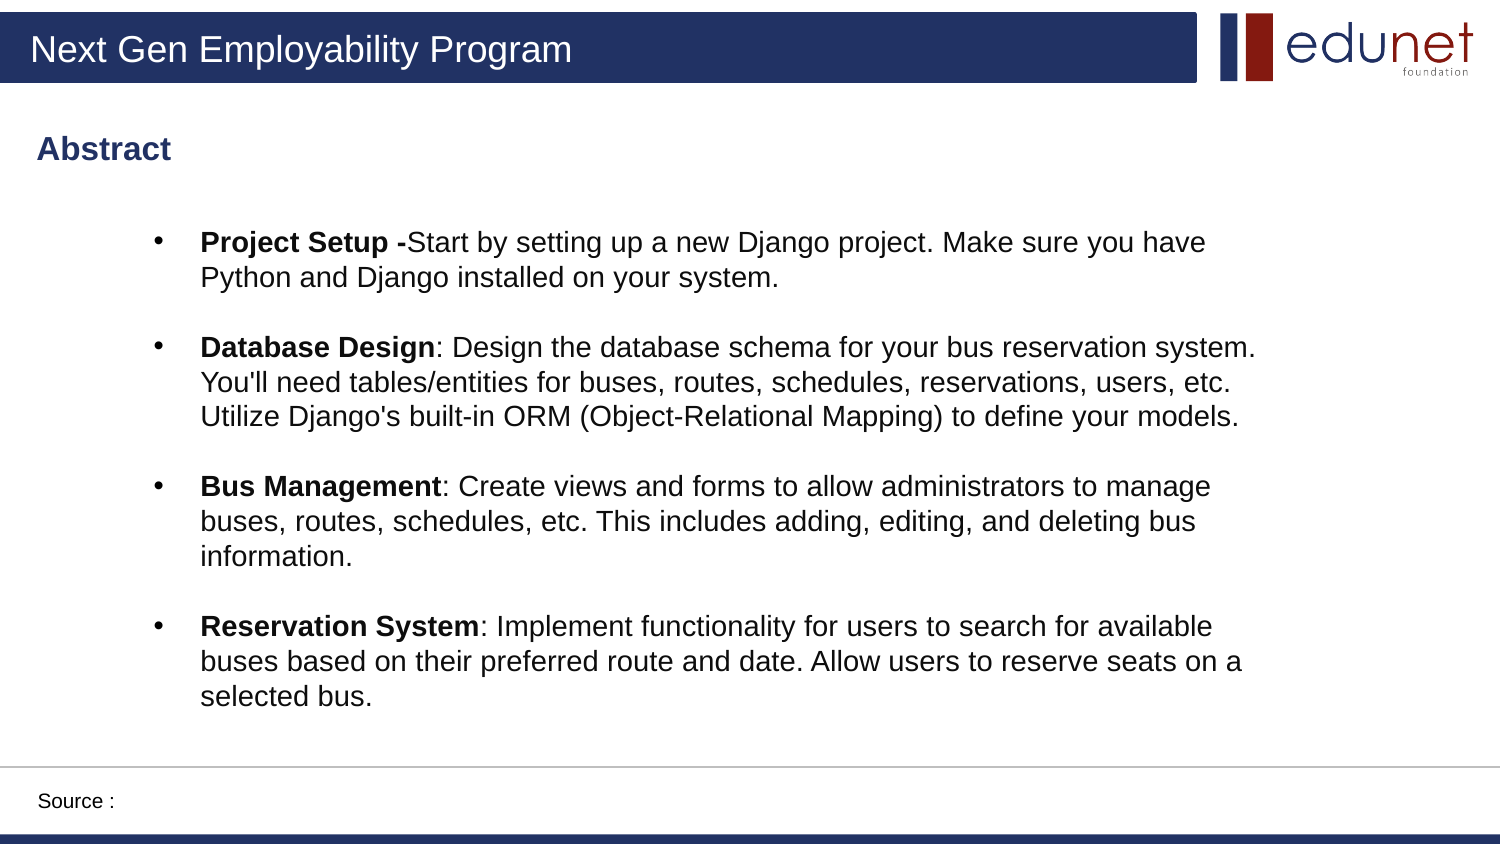

Abstract
Project Setup -Start by setting up a new Django project. Make sure you have Python and Django installed on your system.

Database Design: Design the database schema for your bus reservation system. You'll need tables/entities for buses, routes, schedules, reservations, users, etc. Utilize Django's built-in ORM (Object-Relational Mapping) to define your models.

Bus Management: Create views and forms to allow administrators to manage buses, routes, schedules, etc. This includes adding, editing, and deleting bus information.

Reservation System: Implement functionality for users to search for available buses based on their preferred route and date. Allow users to reserve seats on a selected bus.

Source :